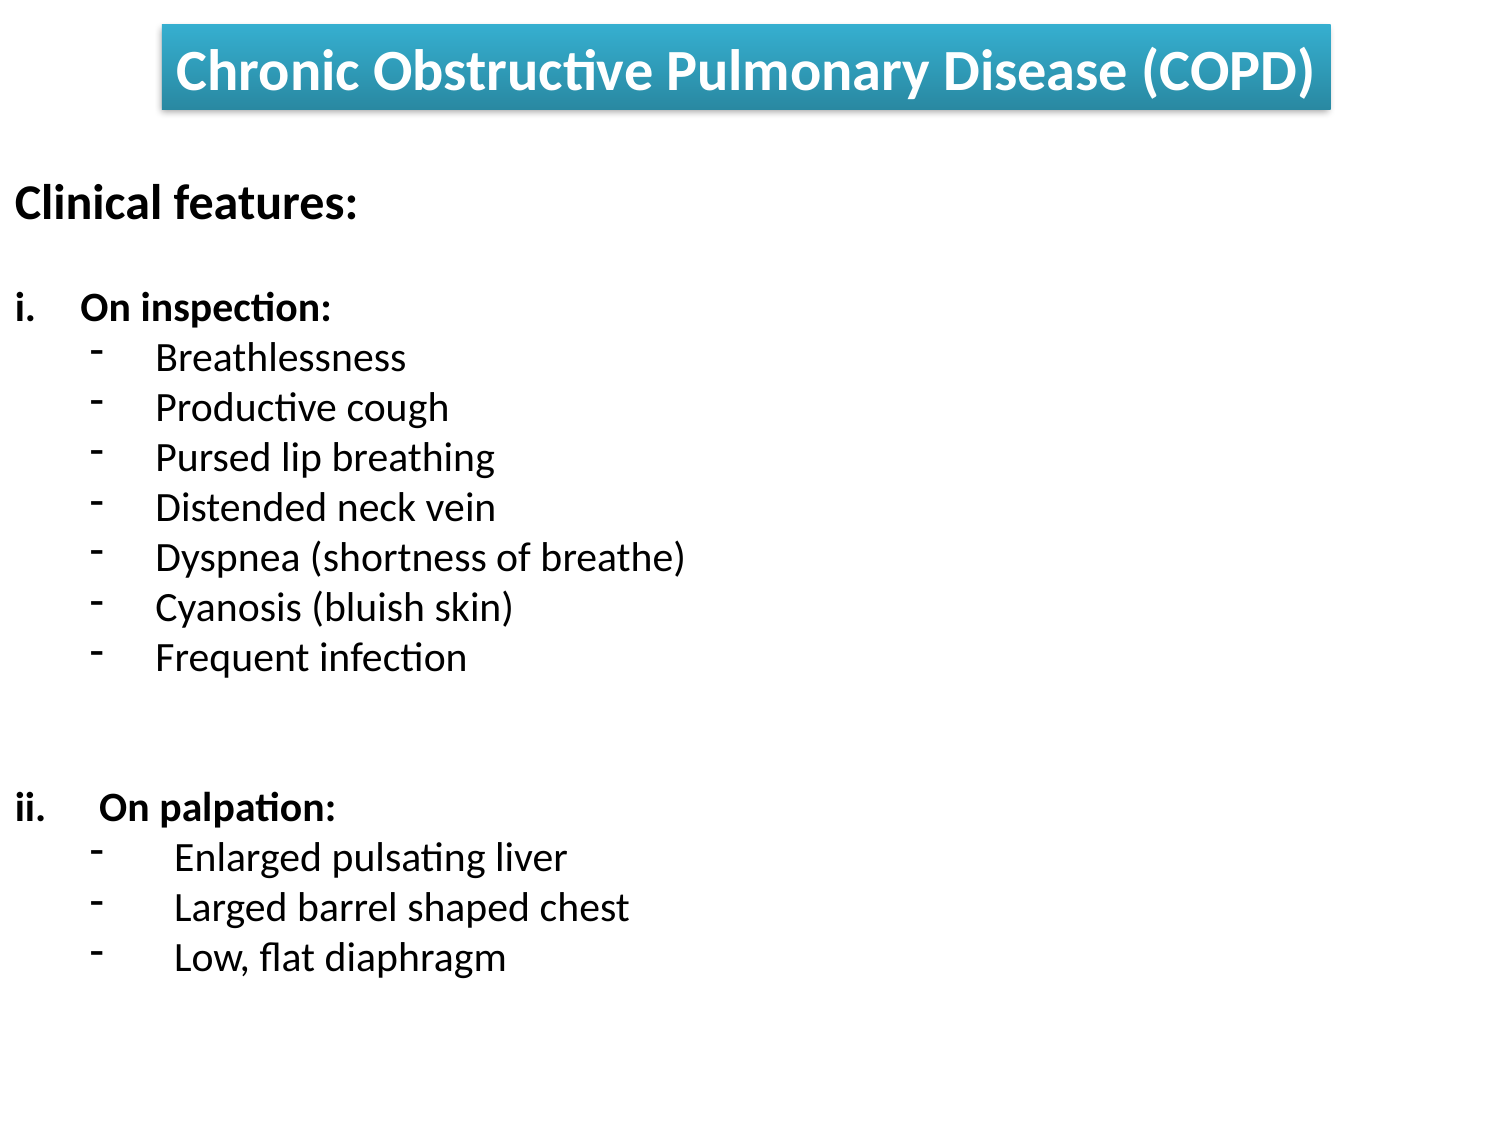

Chronic Obstructive Pulmonary Disease (COPD)
Clinical features:

On inspection:
Breathlessness
Productive cough
Pursed lip breathing
Distended neck vein
Dyspnea (shortness of breathe)
Cyanosis (bluish skin)
Frequent infection

On palpation:
Enlarged pulsating liver
Larged barrel shaped chest
Low, flat diaphragm